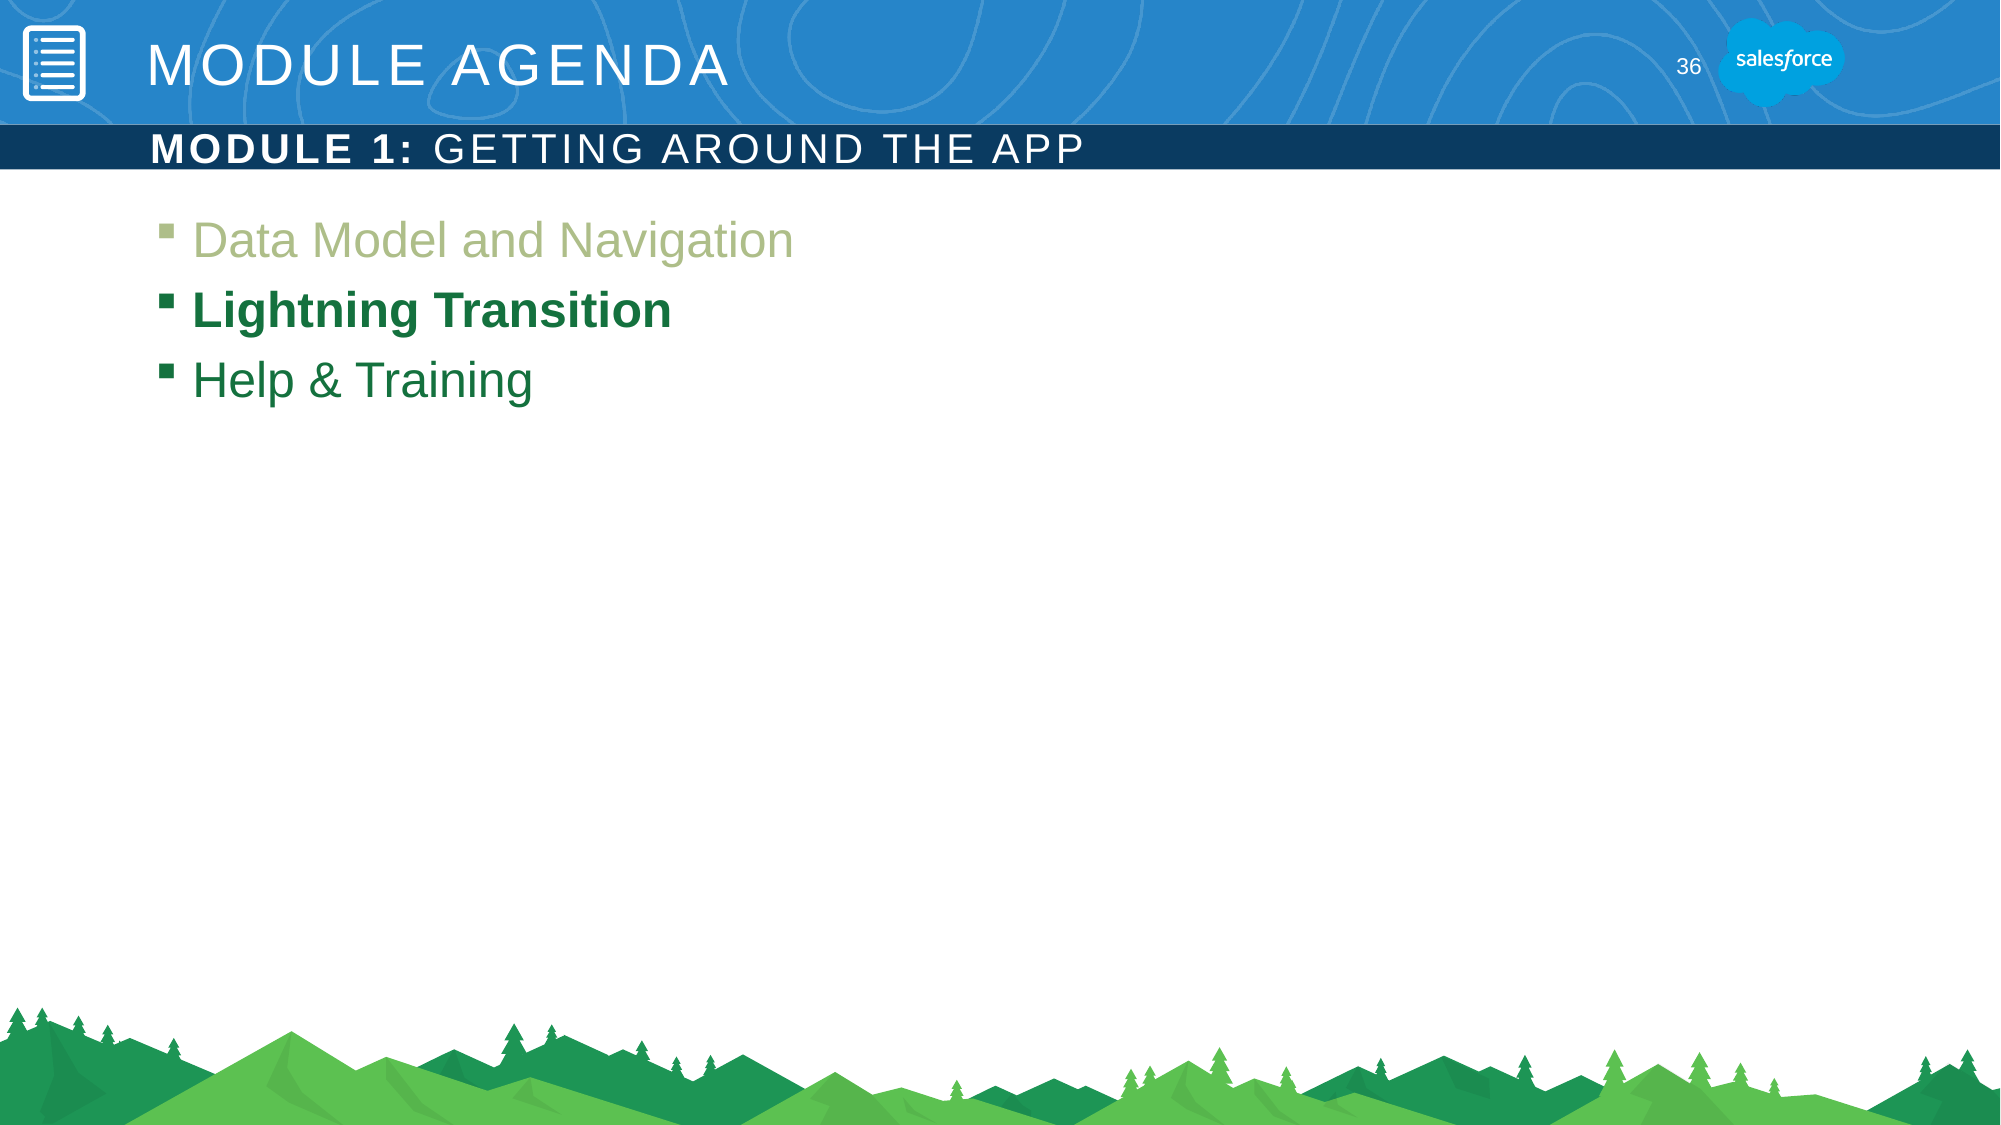

# Module Agenda
36
Module 1: Getting Around the App
Data Model and Navigation
Lightning Transition
Help & Training